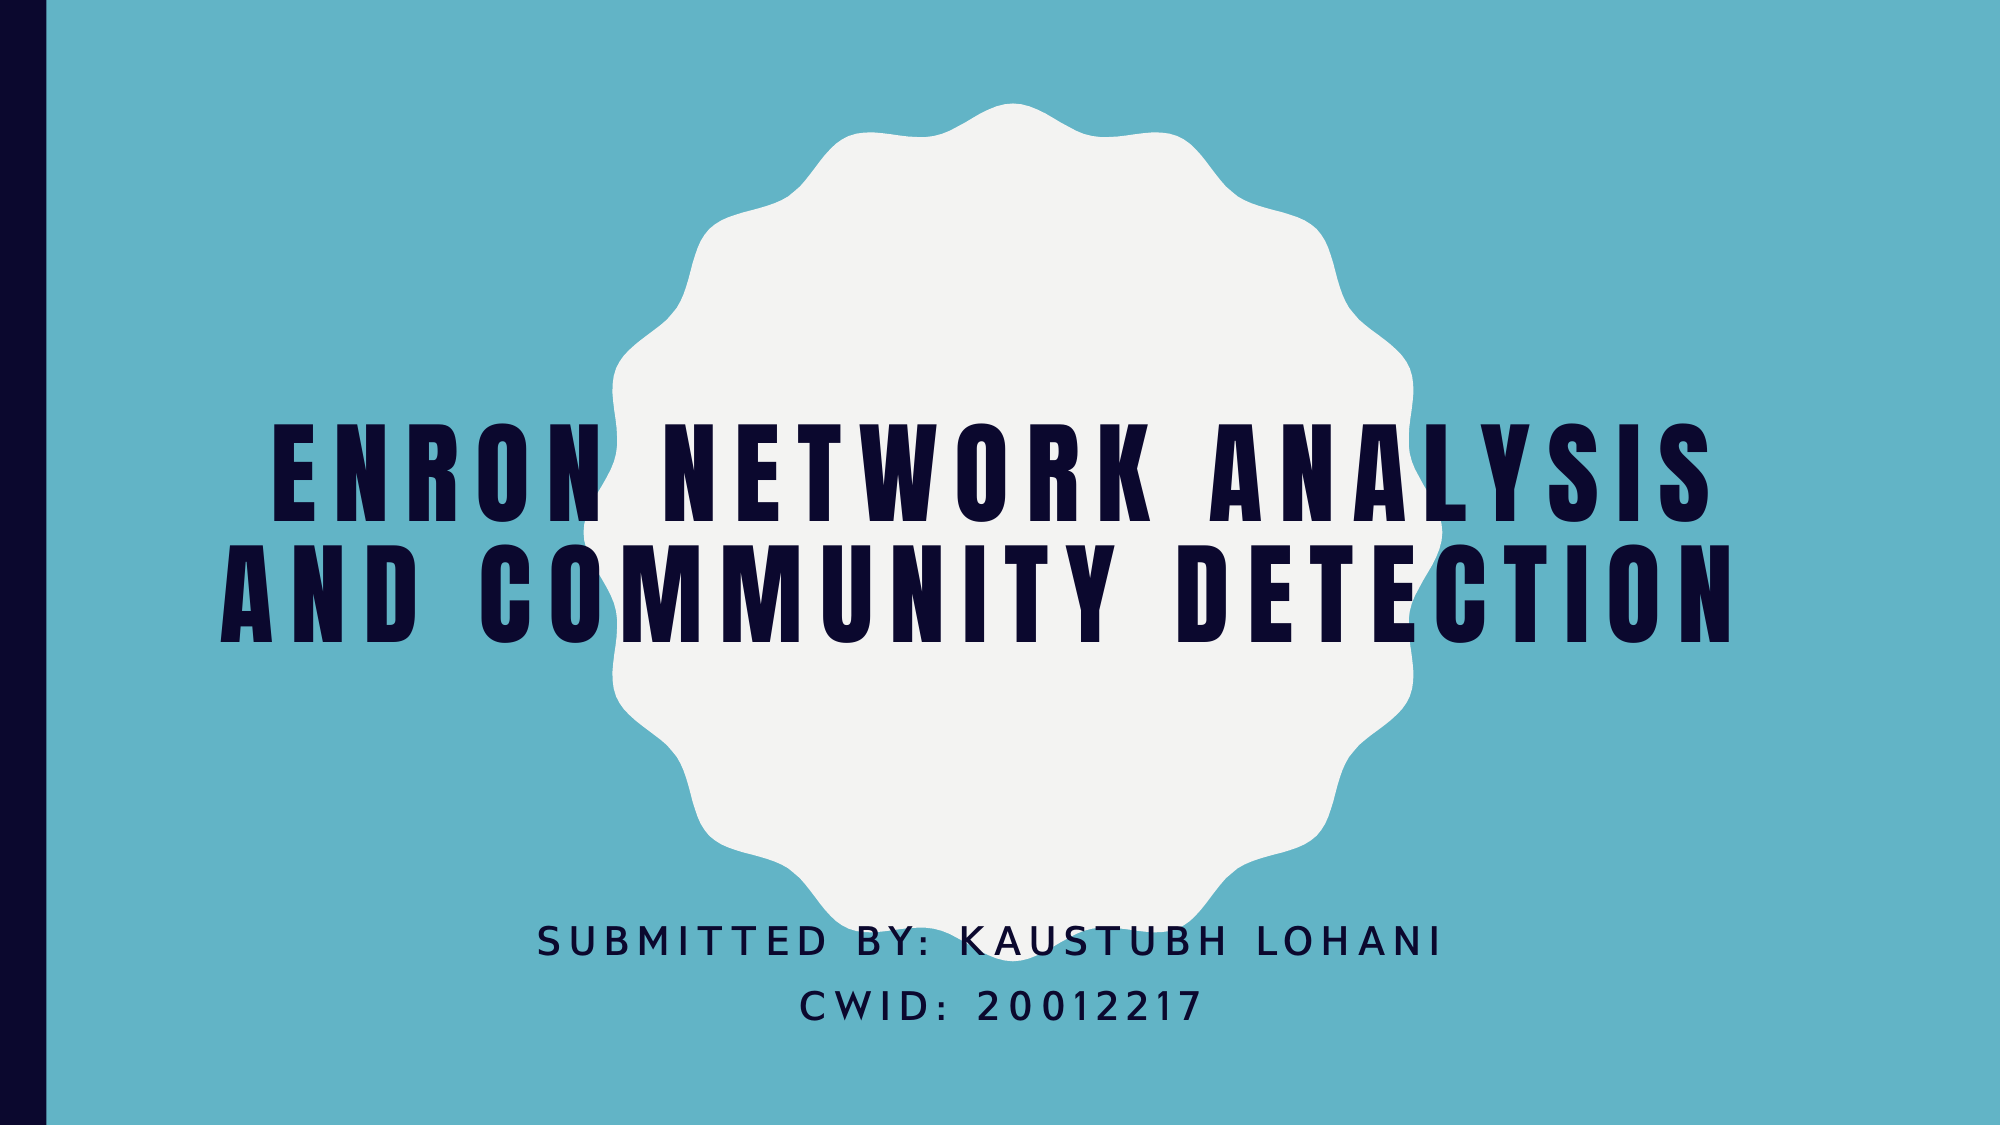

# Enron network analysis and community DETECTION
SUBMITTED BY: KAUSTUBH LOHANI
CWID: 20012217